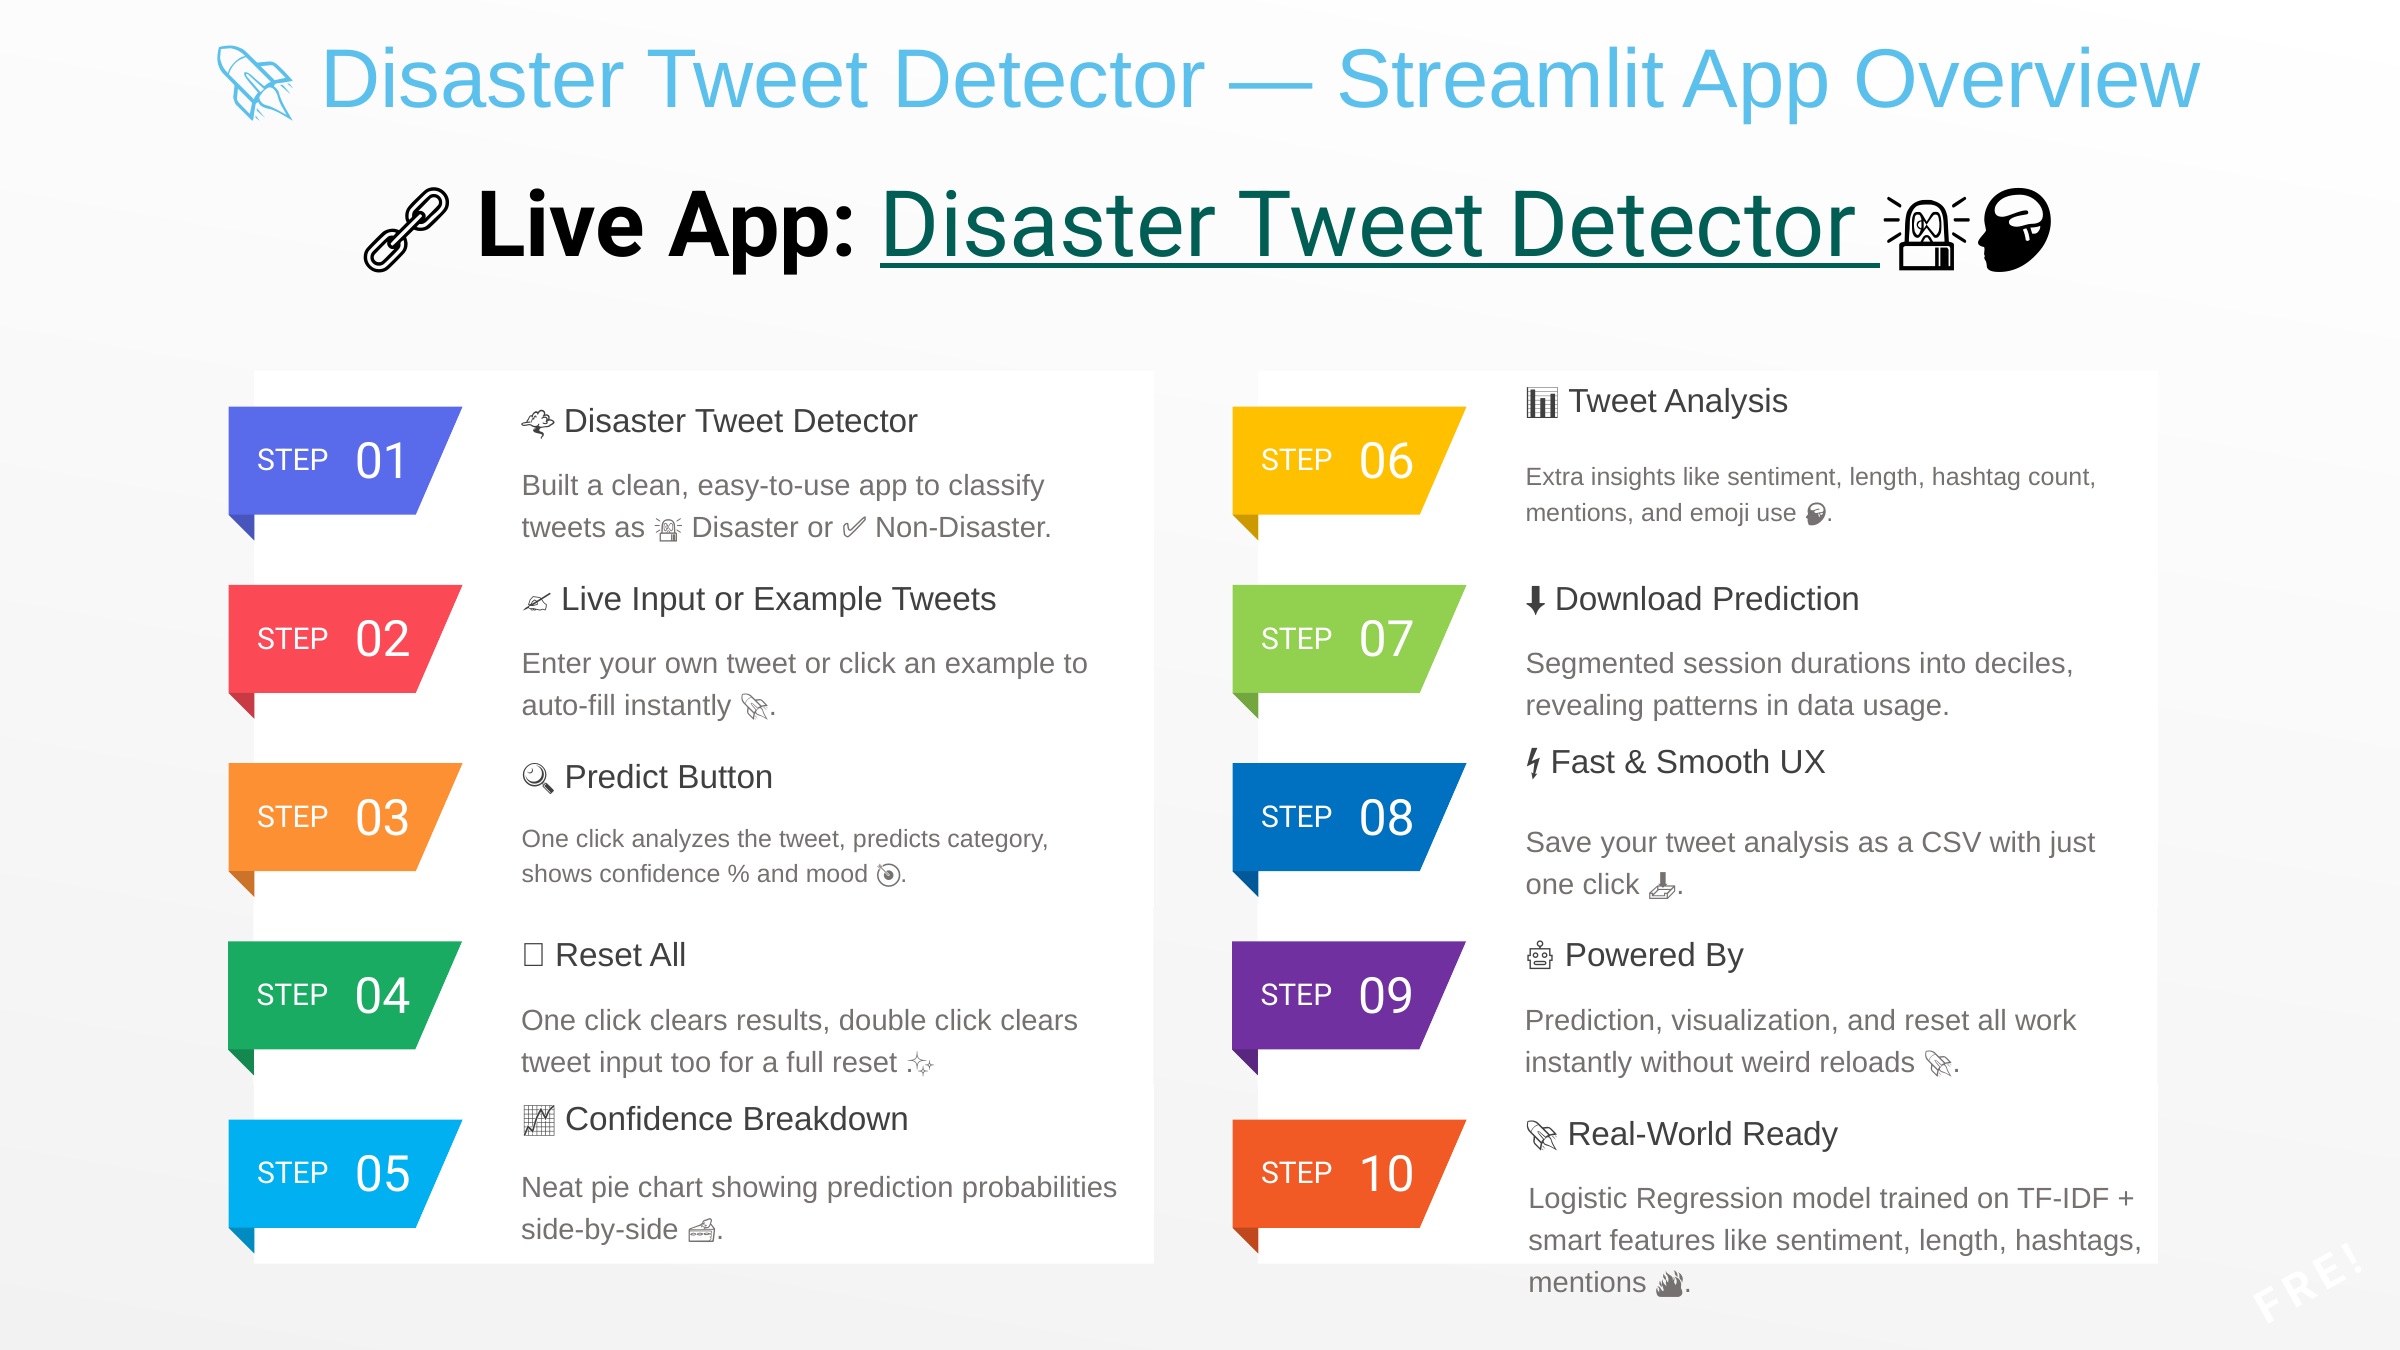

🚀 Disaster Tweet Detector — Streamlit App Overview
🔗 Live App: Disaster Tweet Detector 🚨🧠

📊 Tweet Analysis
06
STEP
Extra insights like sentiment, length, hashtag count, mentions, and emoji use 🧠.

🌪️ Disaster Tweet Detector
01
STEP
Built a clean, easy-to-use app to classify tweets as 🚨 Disaster or ✅ Non-Disaster.

✍️ Live Input or Example Tweets
02
STEP
Enter your own tweet or click an example to auto-fill instantly 🚀.

⬇️ Download Prediction
07
STEP
Segmented session durations into deciles, revealing patterns in data usage.

🔍 Predict Button
03
STEP
One click analyzes the tweet, predicts category, shows confidence % and mood 🎯.

⚡ Fast & Smooth UX
08
STEP
Save your tweet analysis as a CSV with just one click 📥.

🧹 Reset All
04
STEP
One click clears results, double click clears tweet input too for a full reset 🧼✨.

🤖 Powered By
09
STEP
Prediction, visualization, and reset all work instantly without weird reloads 🚀.

📈 Confidence Breakdown
05
STEP
Neat pie chart showing prediction probabilities side-by-side 🍰.

🚀 Real-World Ready
10
STEP
Logistic Regression model trained on TF-IDF + smart features like sentiment, length, hashtags, mentions 🔥.

FRE!